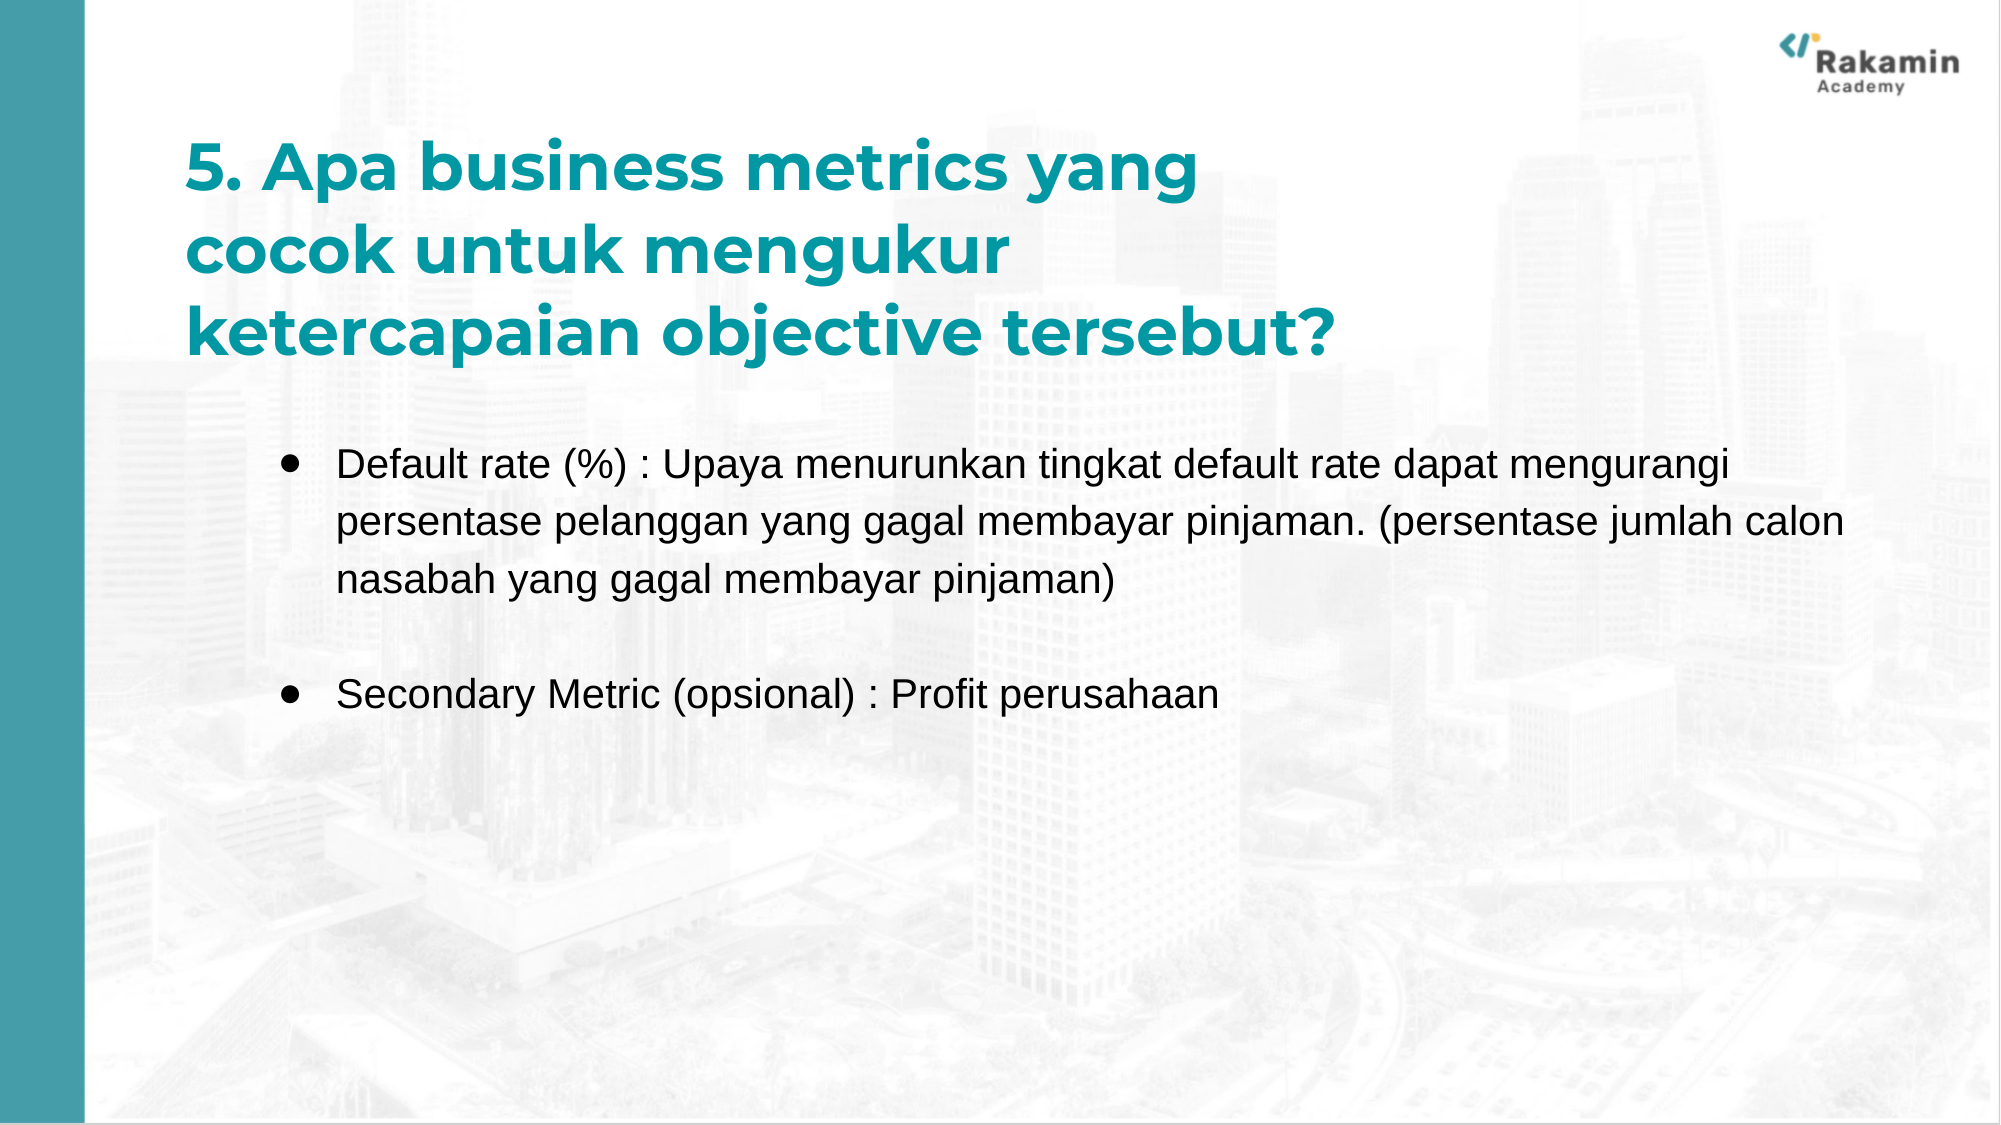

5. Apa business metrics yang cocok untuk mengukur ketercapaian objective tersebut?
Default rate (%) : Upaya menurunkan tingkat default rate dapat mengurangi persentase pelanggan yang gagal membayar pinjaman. (persentase jumlah calon nasabah yang gagal membayar pinjaman)

Secondary Metric (opsional) : Profit perusahaan